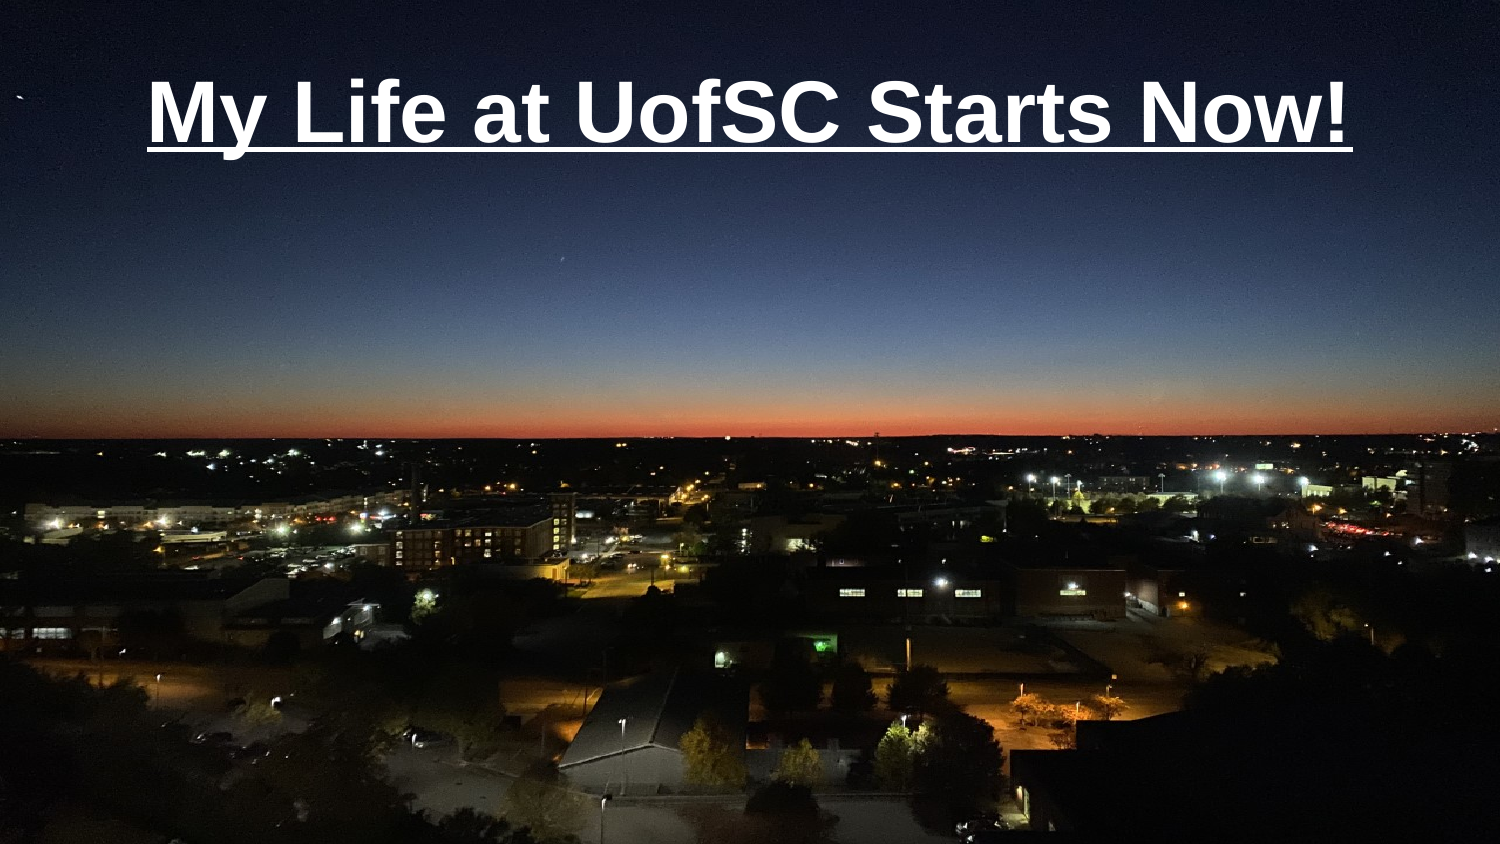

# My Life at UofSC Starts Now!